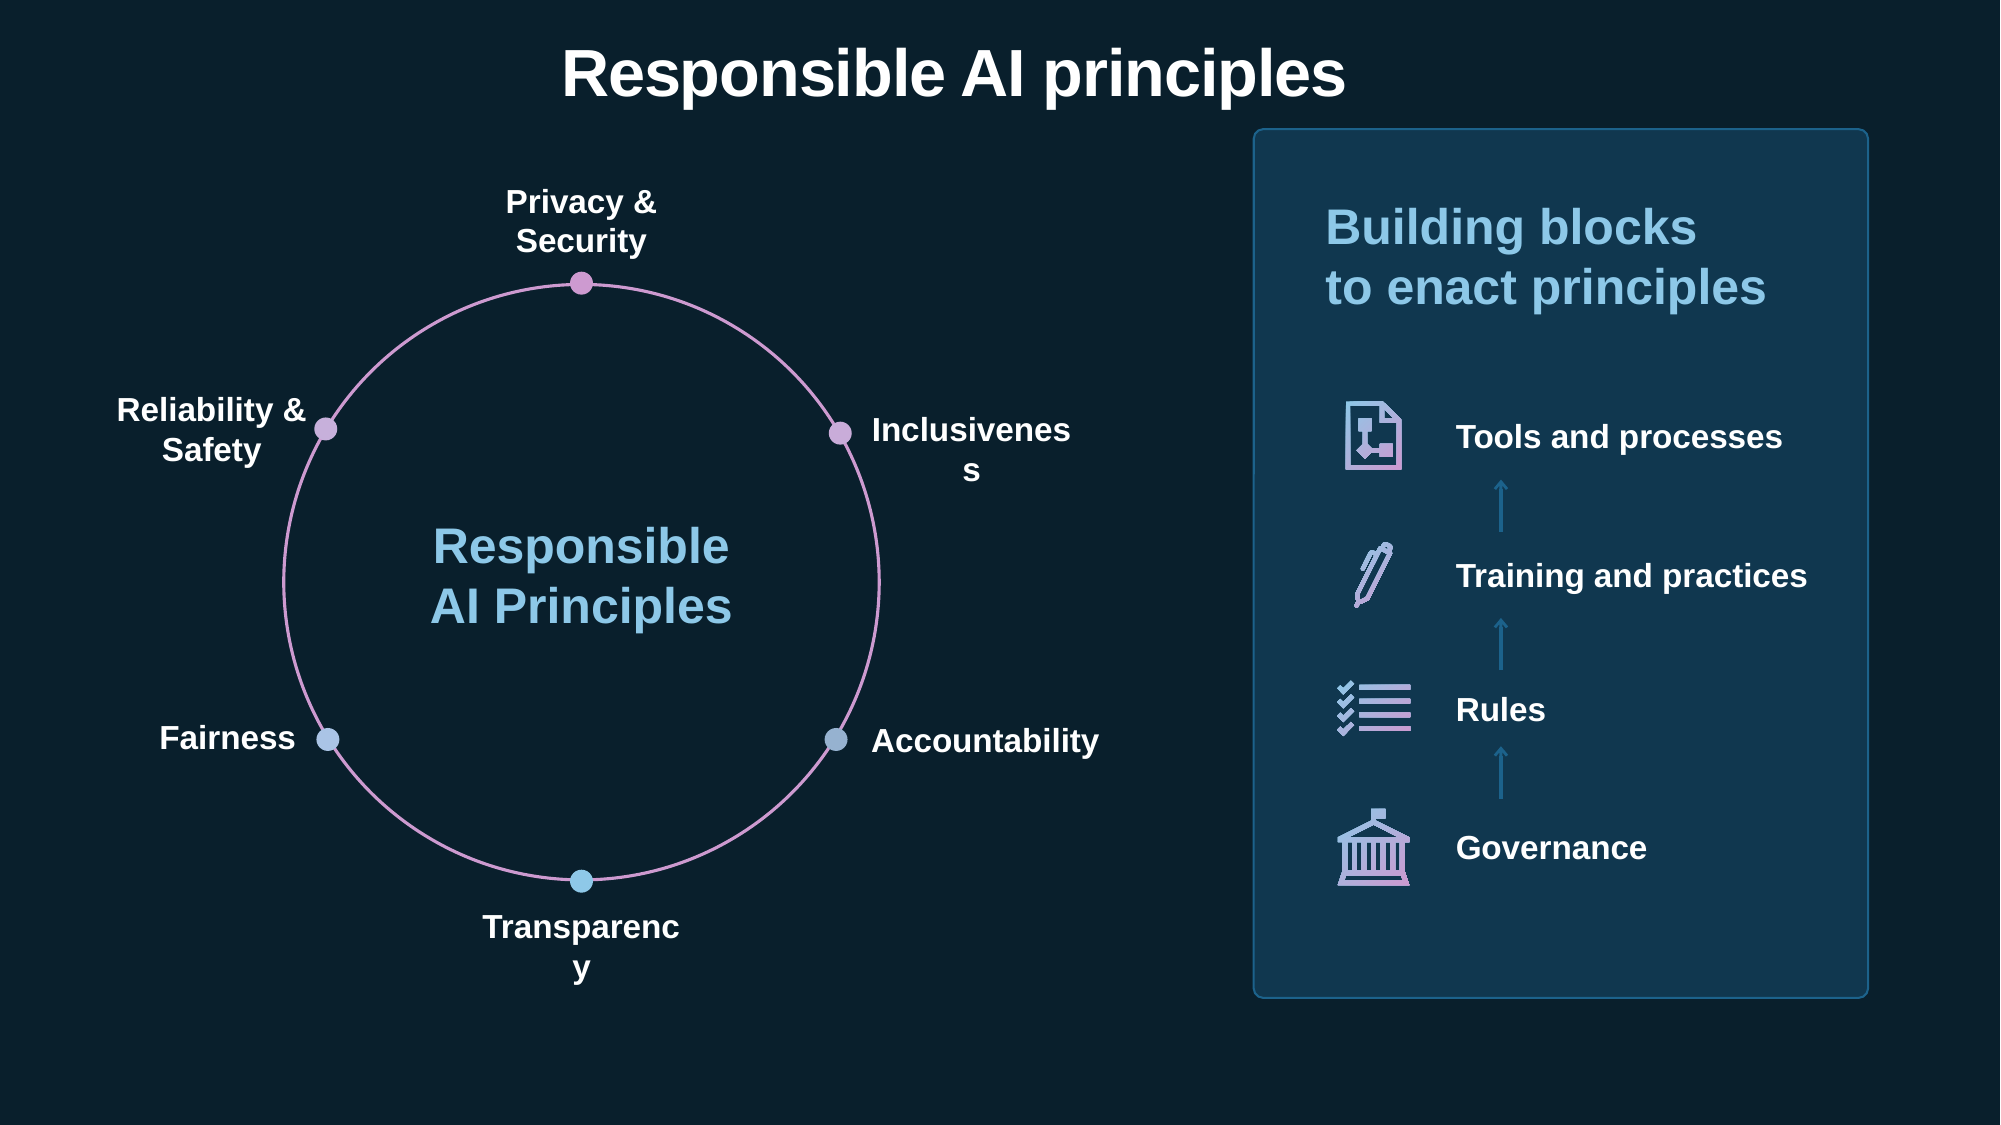

Responsible AI principles

Privacy & Security

Reliability & Safety

Inclusiveness

Responsible AI Principles
Fairness

Accountability

Transparency
Building blocks
to enact principles

Tools and processes

Training and practices

Rules

Governance